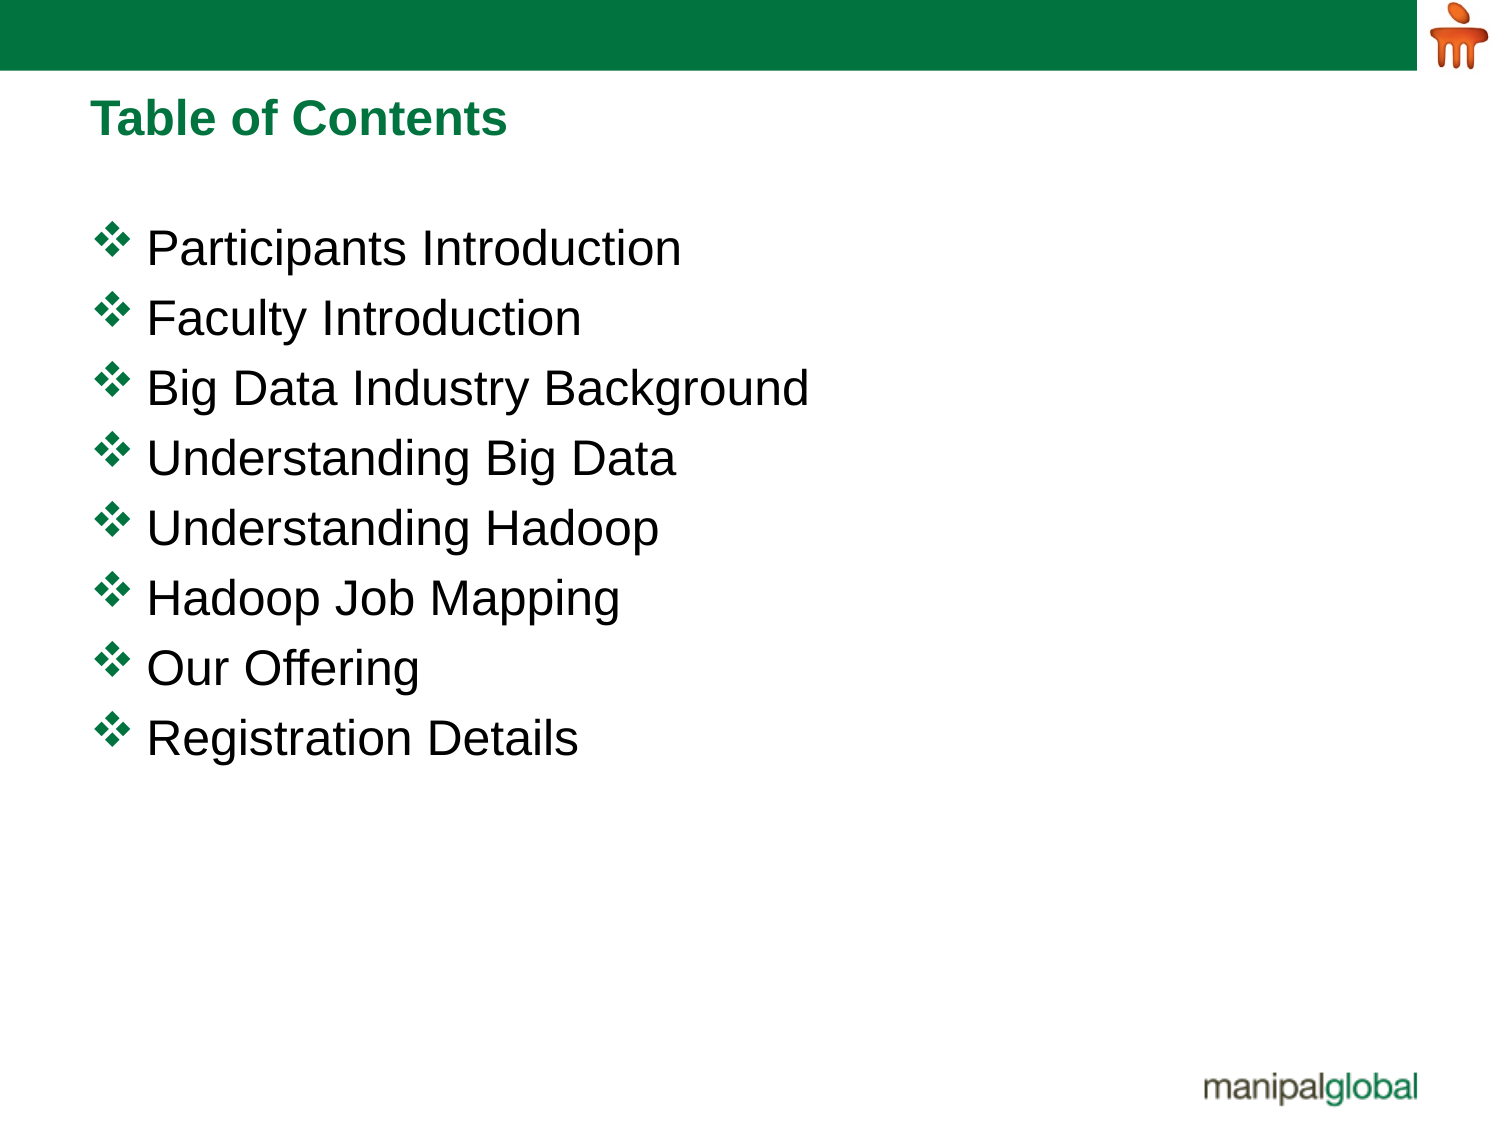

# Table of Contents
Participants Introduction
Faculty Introduction
Big Data Industry Background
Understanding Big Data
Understanding Hadoop
Hadoop Job Mapping
Our Offering
Registration Details